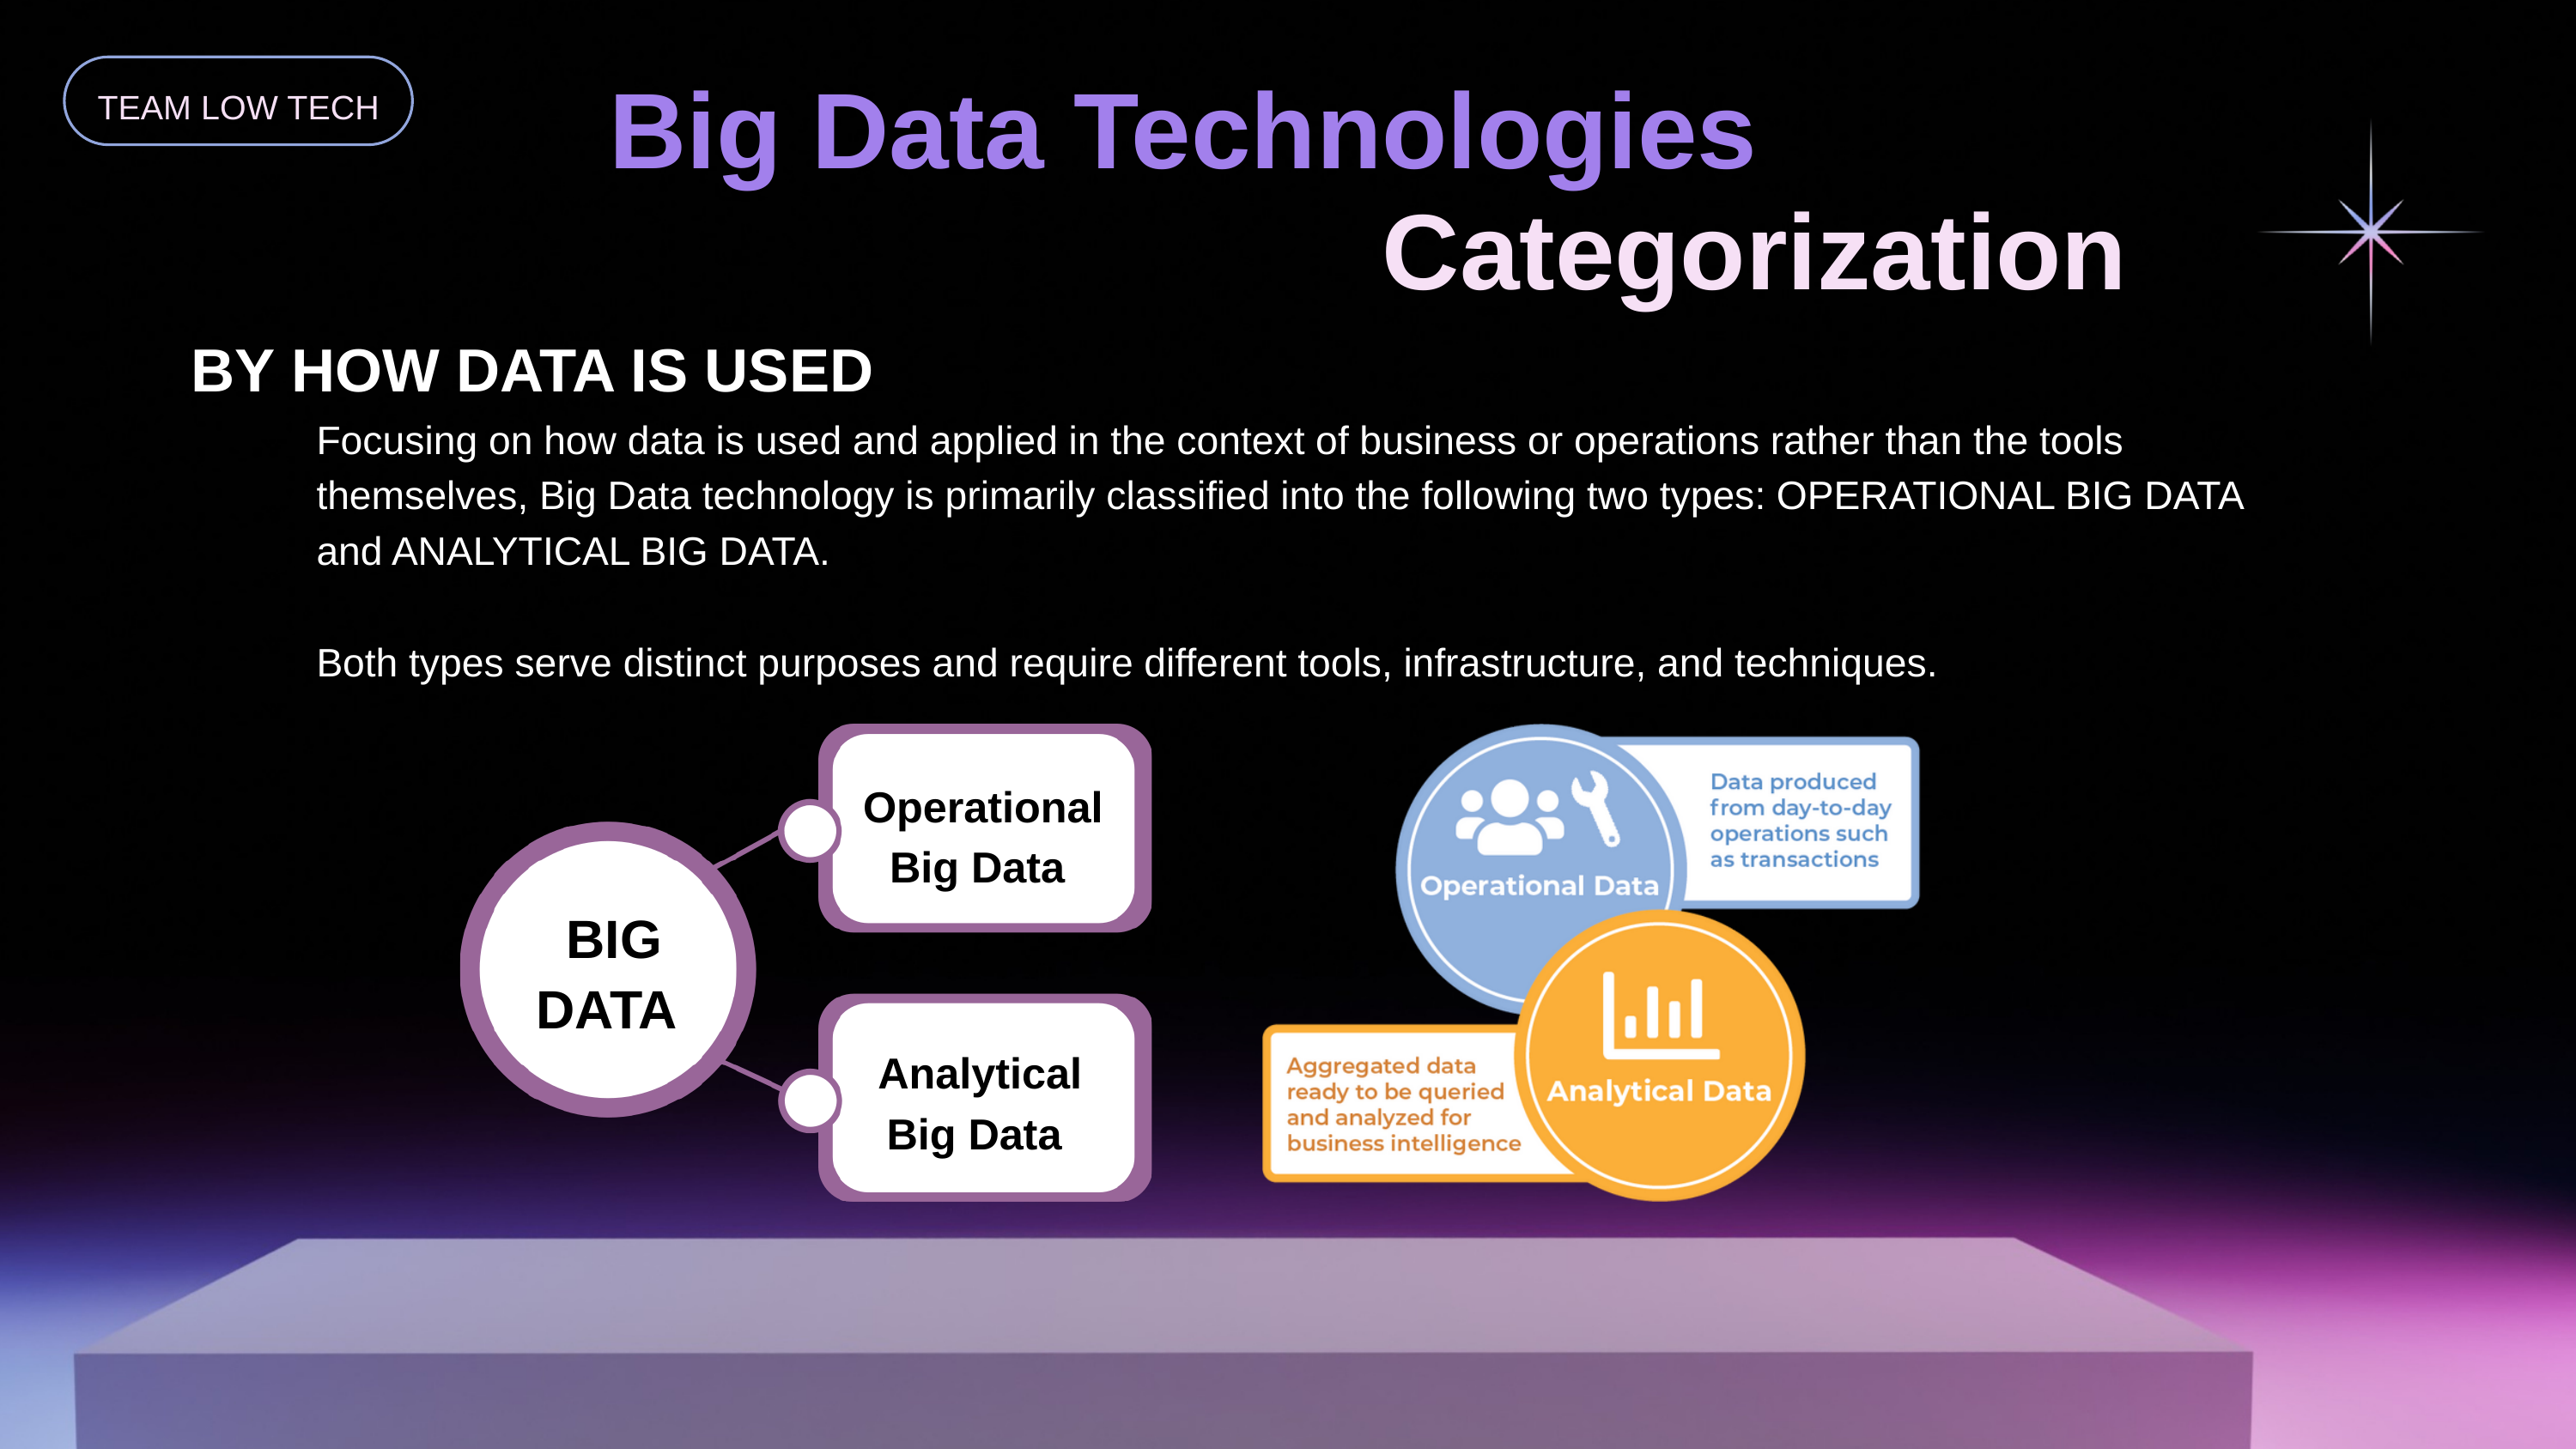

Big Data Technologies

TEAM LOW TECH

Categorization
BY HOW DATA IS USED
Focusing on how data is used and applied in the context of business or operations rather than the tools themselves, Big Data technology is primarily classified into the following two types: OPERATIONAL BIG DATA and ANALYTICAL BIG DATA.

Both types serve distinct purposes and require different tools, infrastructure, and techniques.

Operational
Big Data
  BIG
DATA
Analytical
Big Data